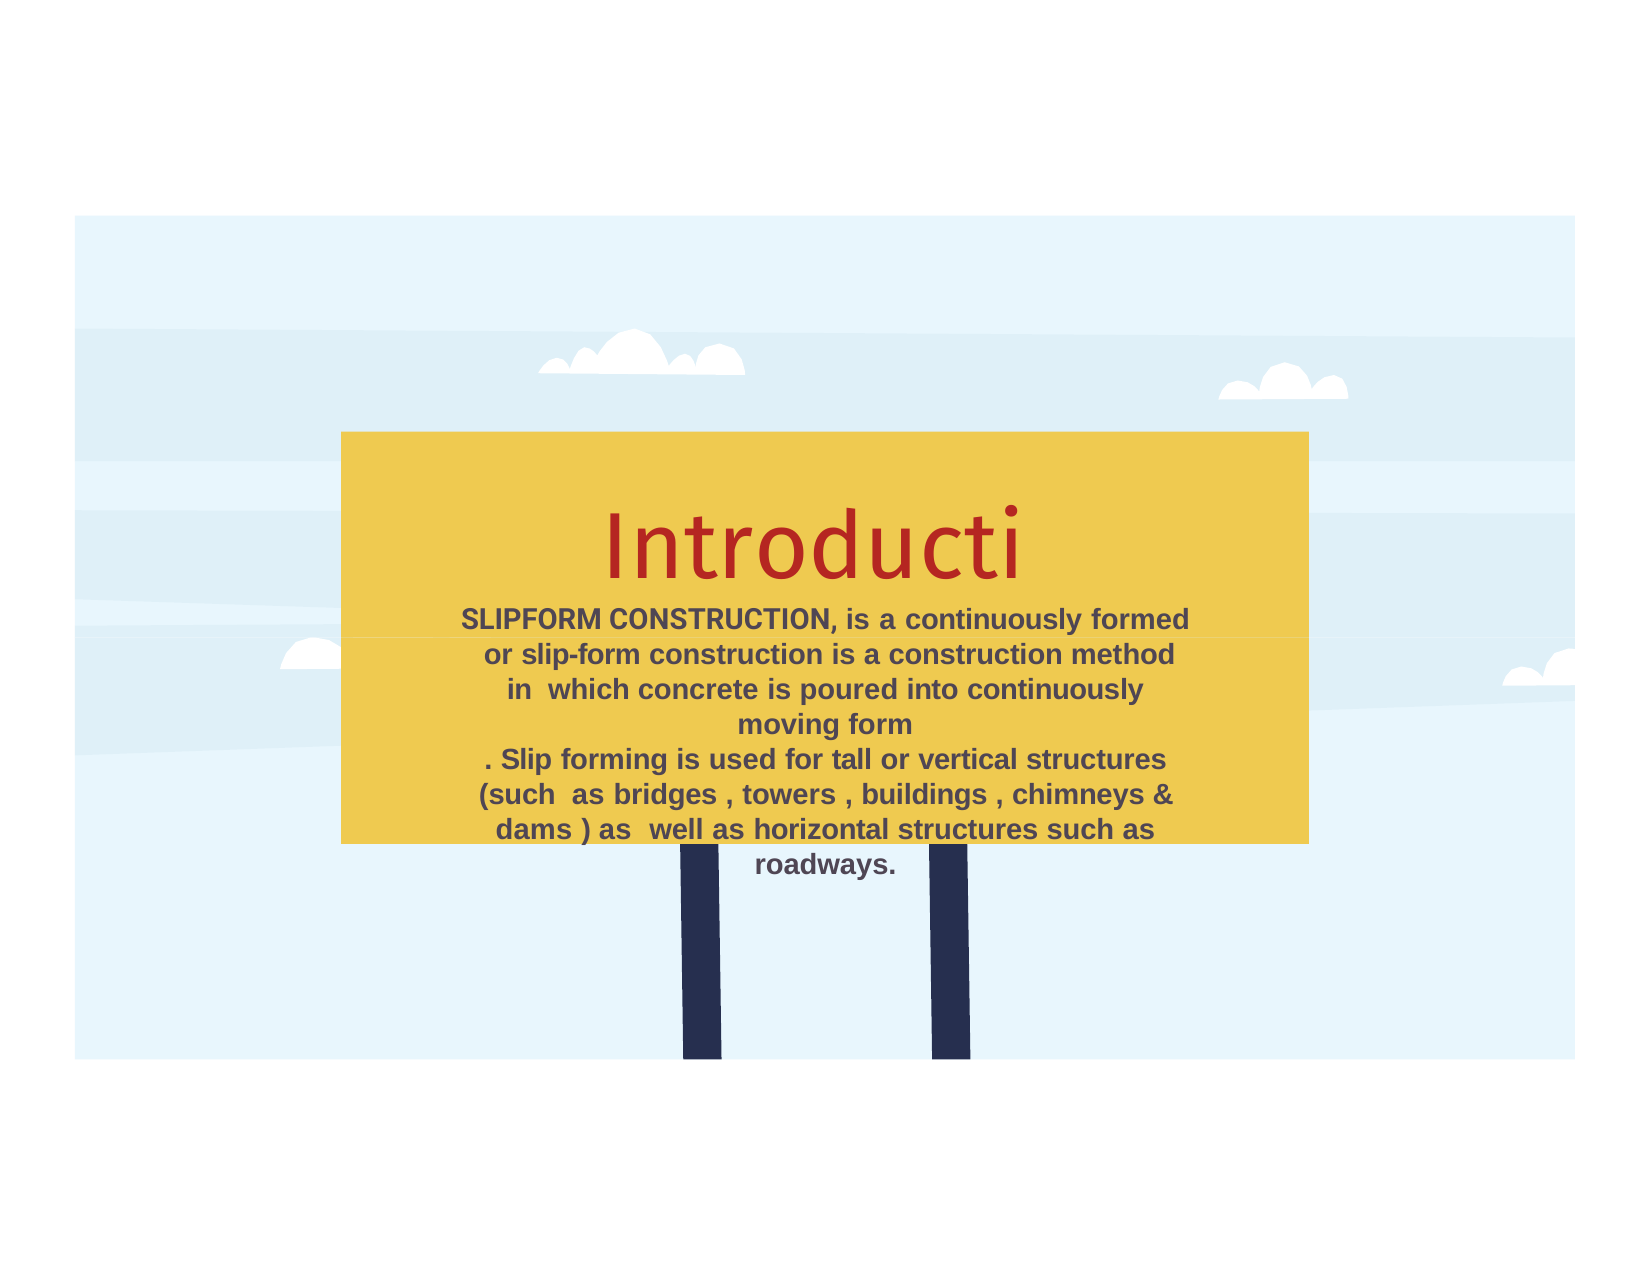

# Introduction
SLIPFORM CONSTRUCTION, is a continuously formed  or slip-form construction is a construction method in  which concrete is poured into continuously moving form
. Slip forming is used for tall or vertical structures (such  as bridges , towers , buildings , chimneys & dams ) as  well as horizontal structures such as roadways.